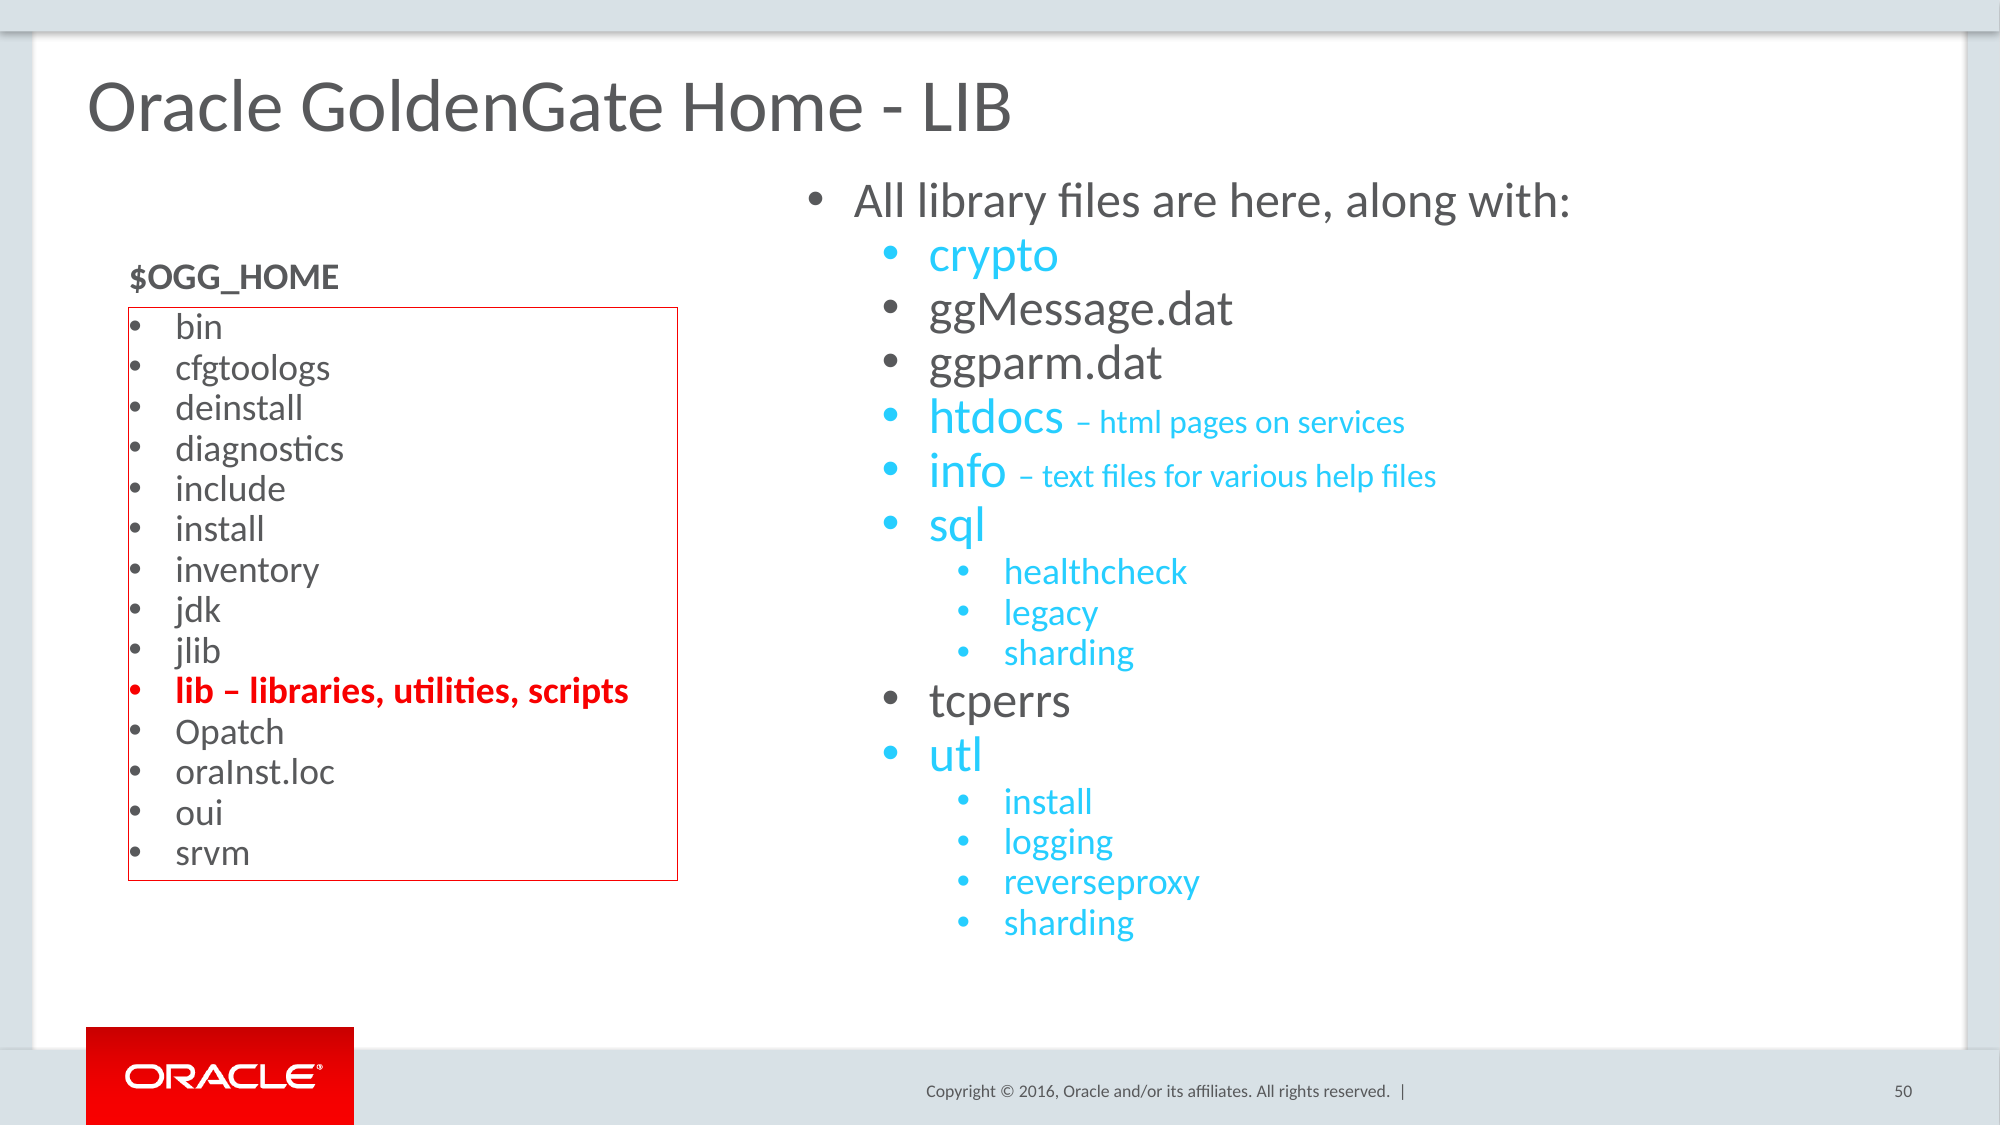

# Oracle GoldenGate Home - LIB
All library files are here, along with:
crypto
ggMessage.dat
ggparm.dat
htdocs – html pages on services
info – text files for various help files
sql
healthcheck
legacy
sharding
tcperrs
utl
install
logging
reverseproxy
sharding

$OGG_HOME
bin
cfgtoologs
deinstall
diagnostics
include
install
inventory
jdk
jlib
lib – libraries, utilities, scripts
Opatch
oraInst.loc
oui
srvm

50